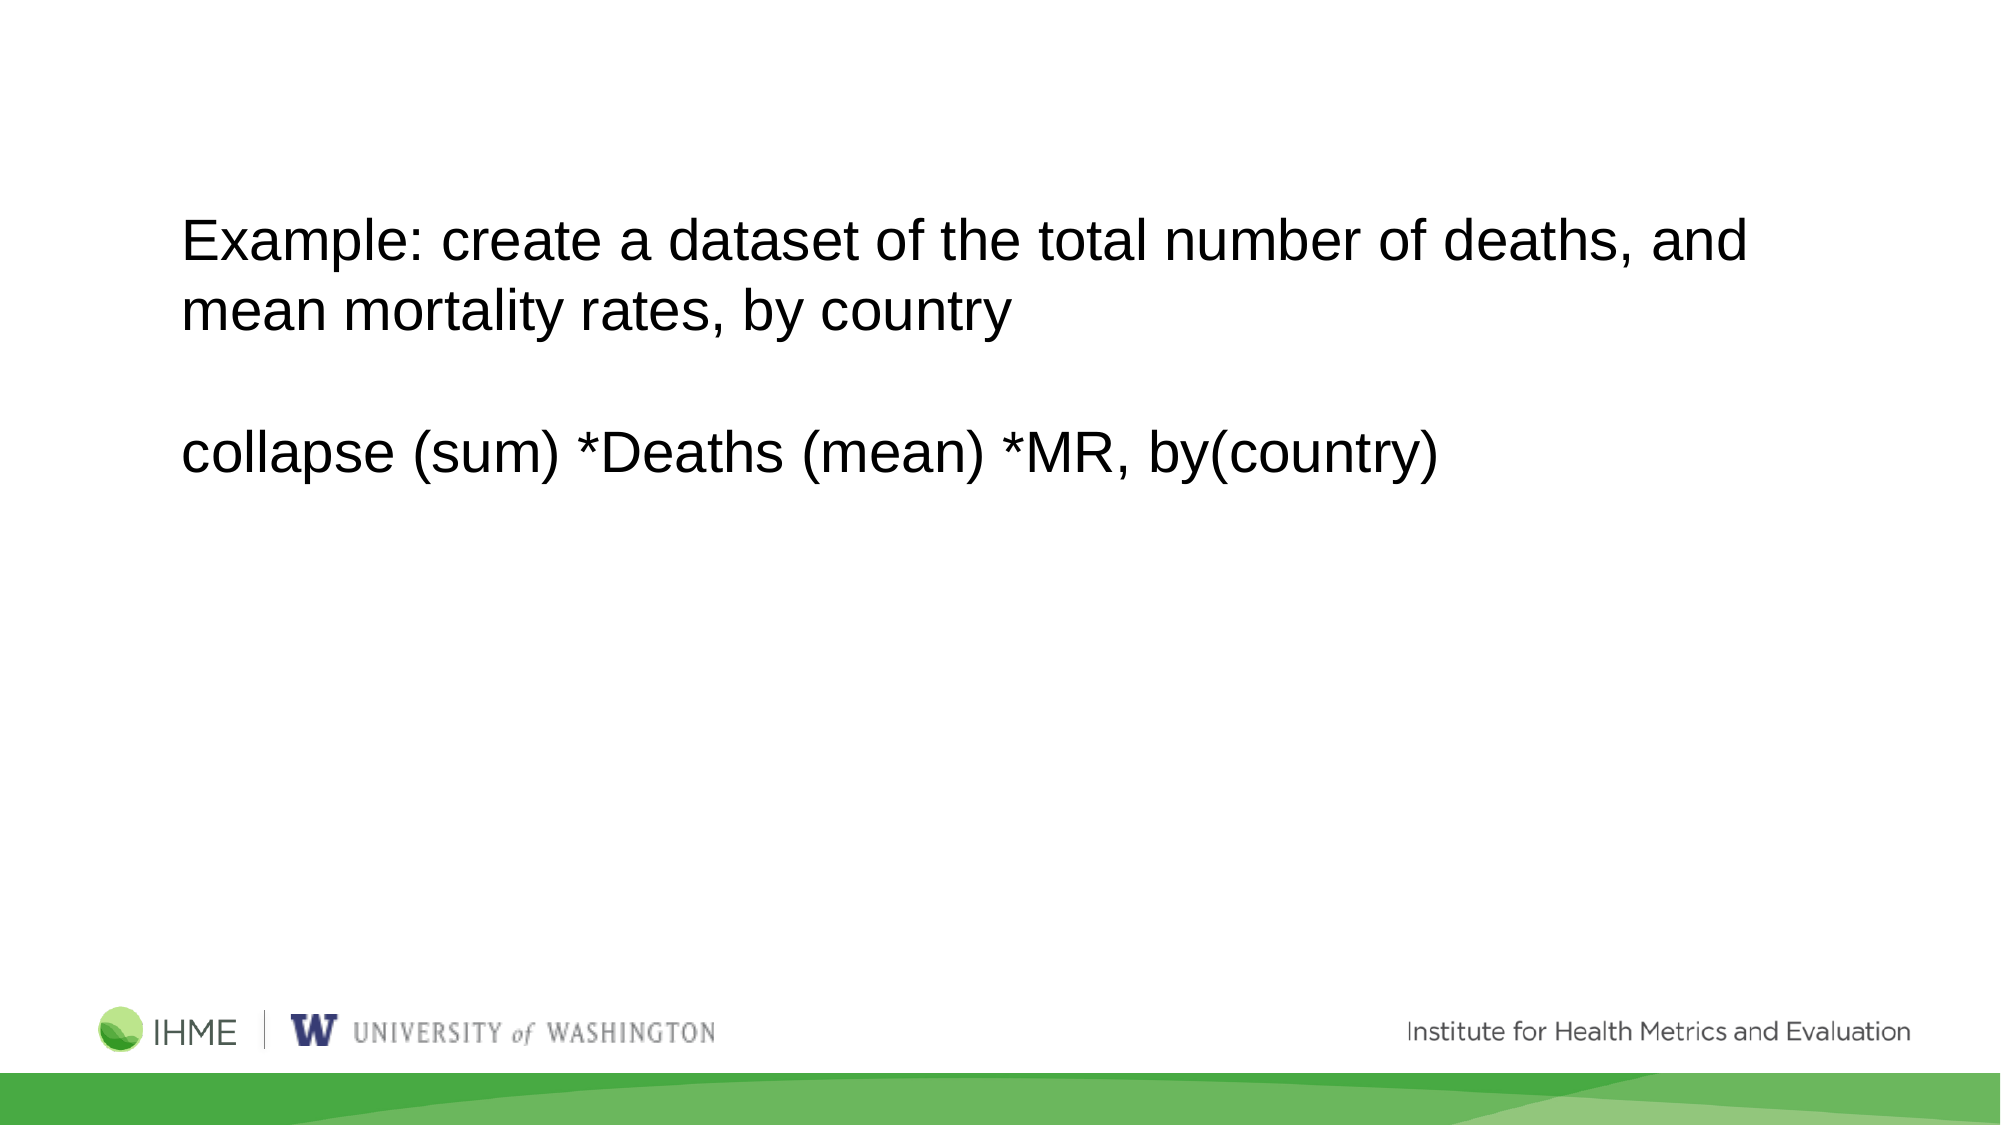

Example: create a dataset of the total number of deaths, and mean mortality rates, by country

collapse (sum) *Deaths (mean) *MR, by(country)